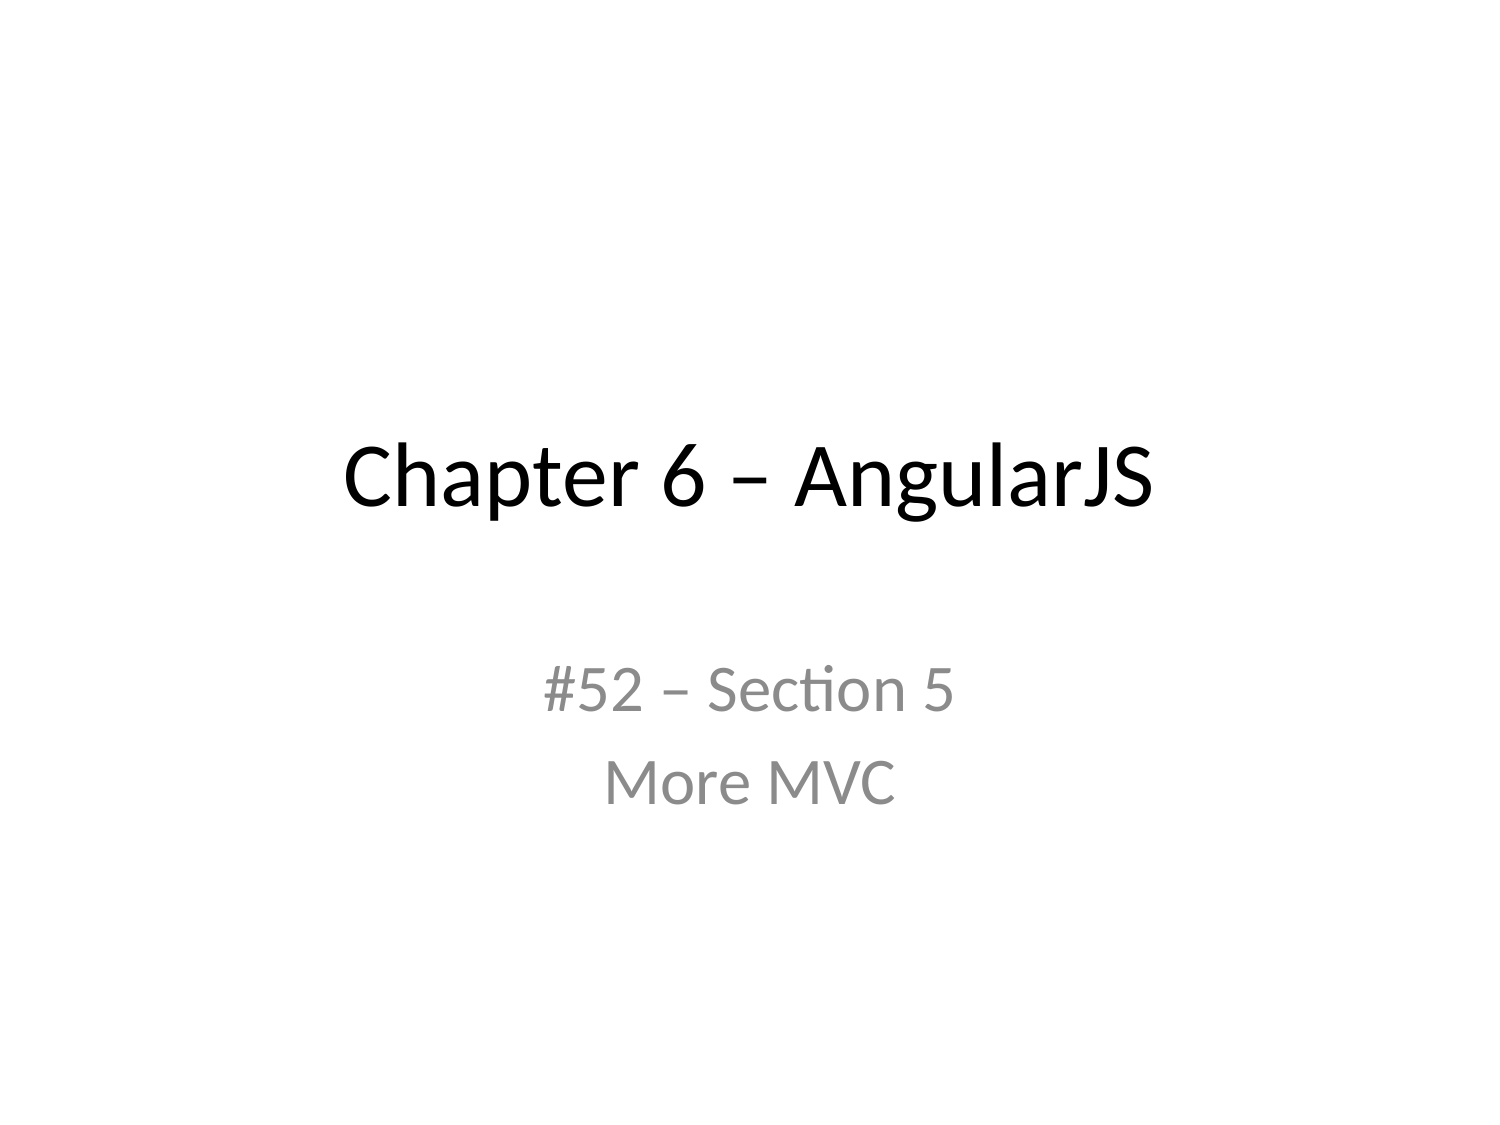

# Chapter 6 – AngularJS
#52 – Section 5
More MVC